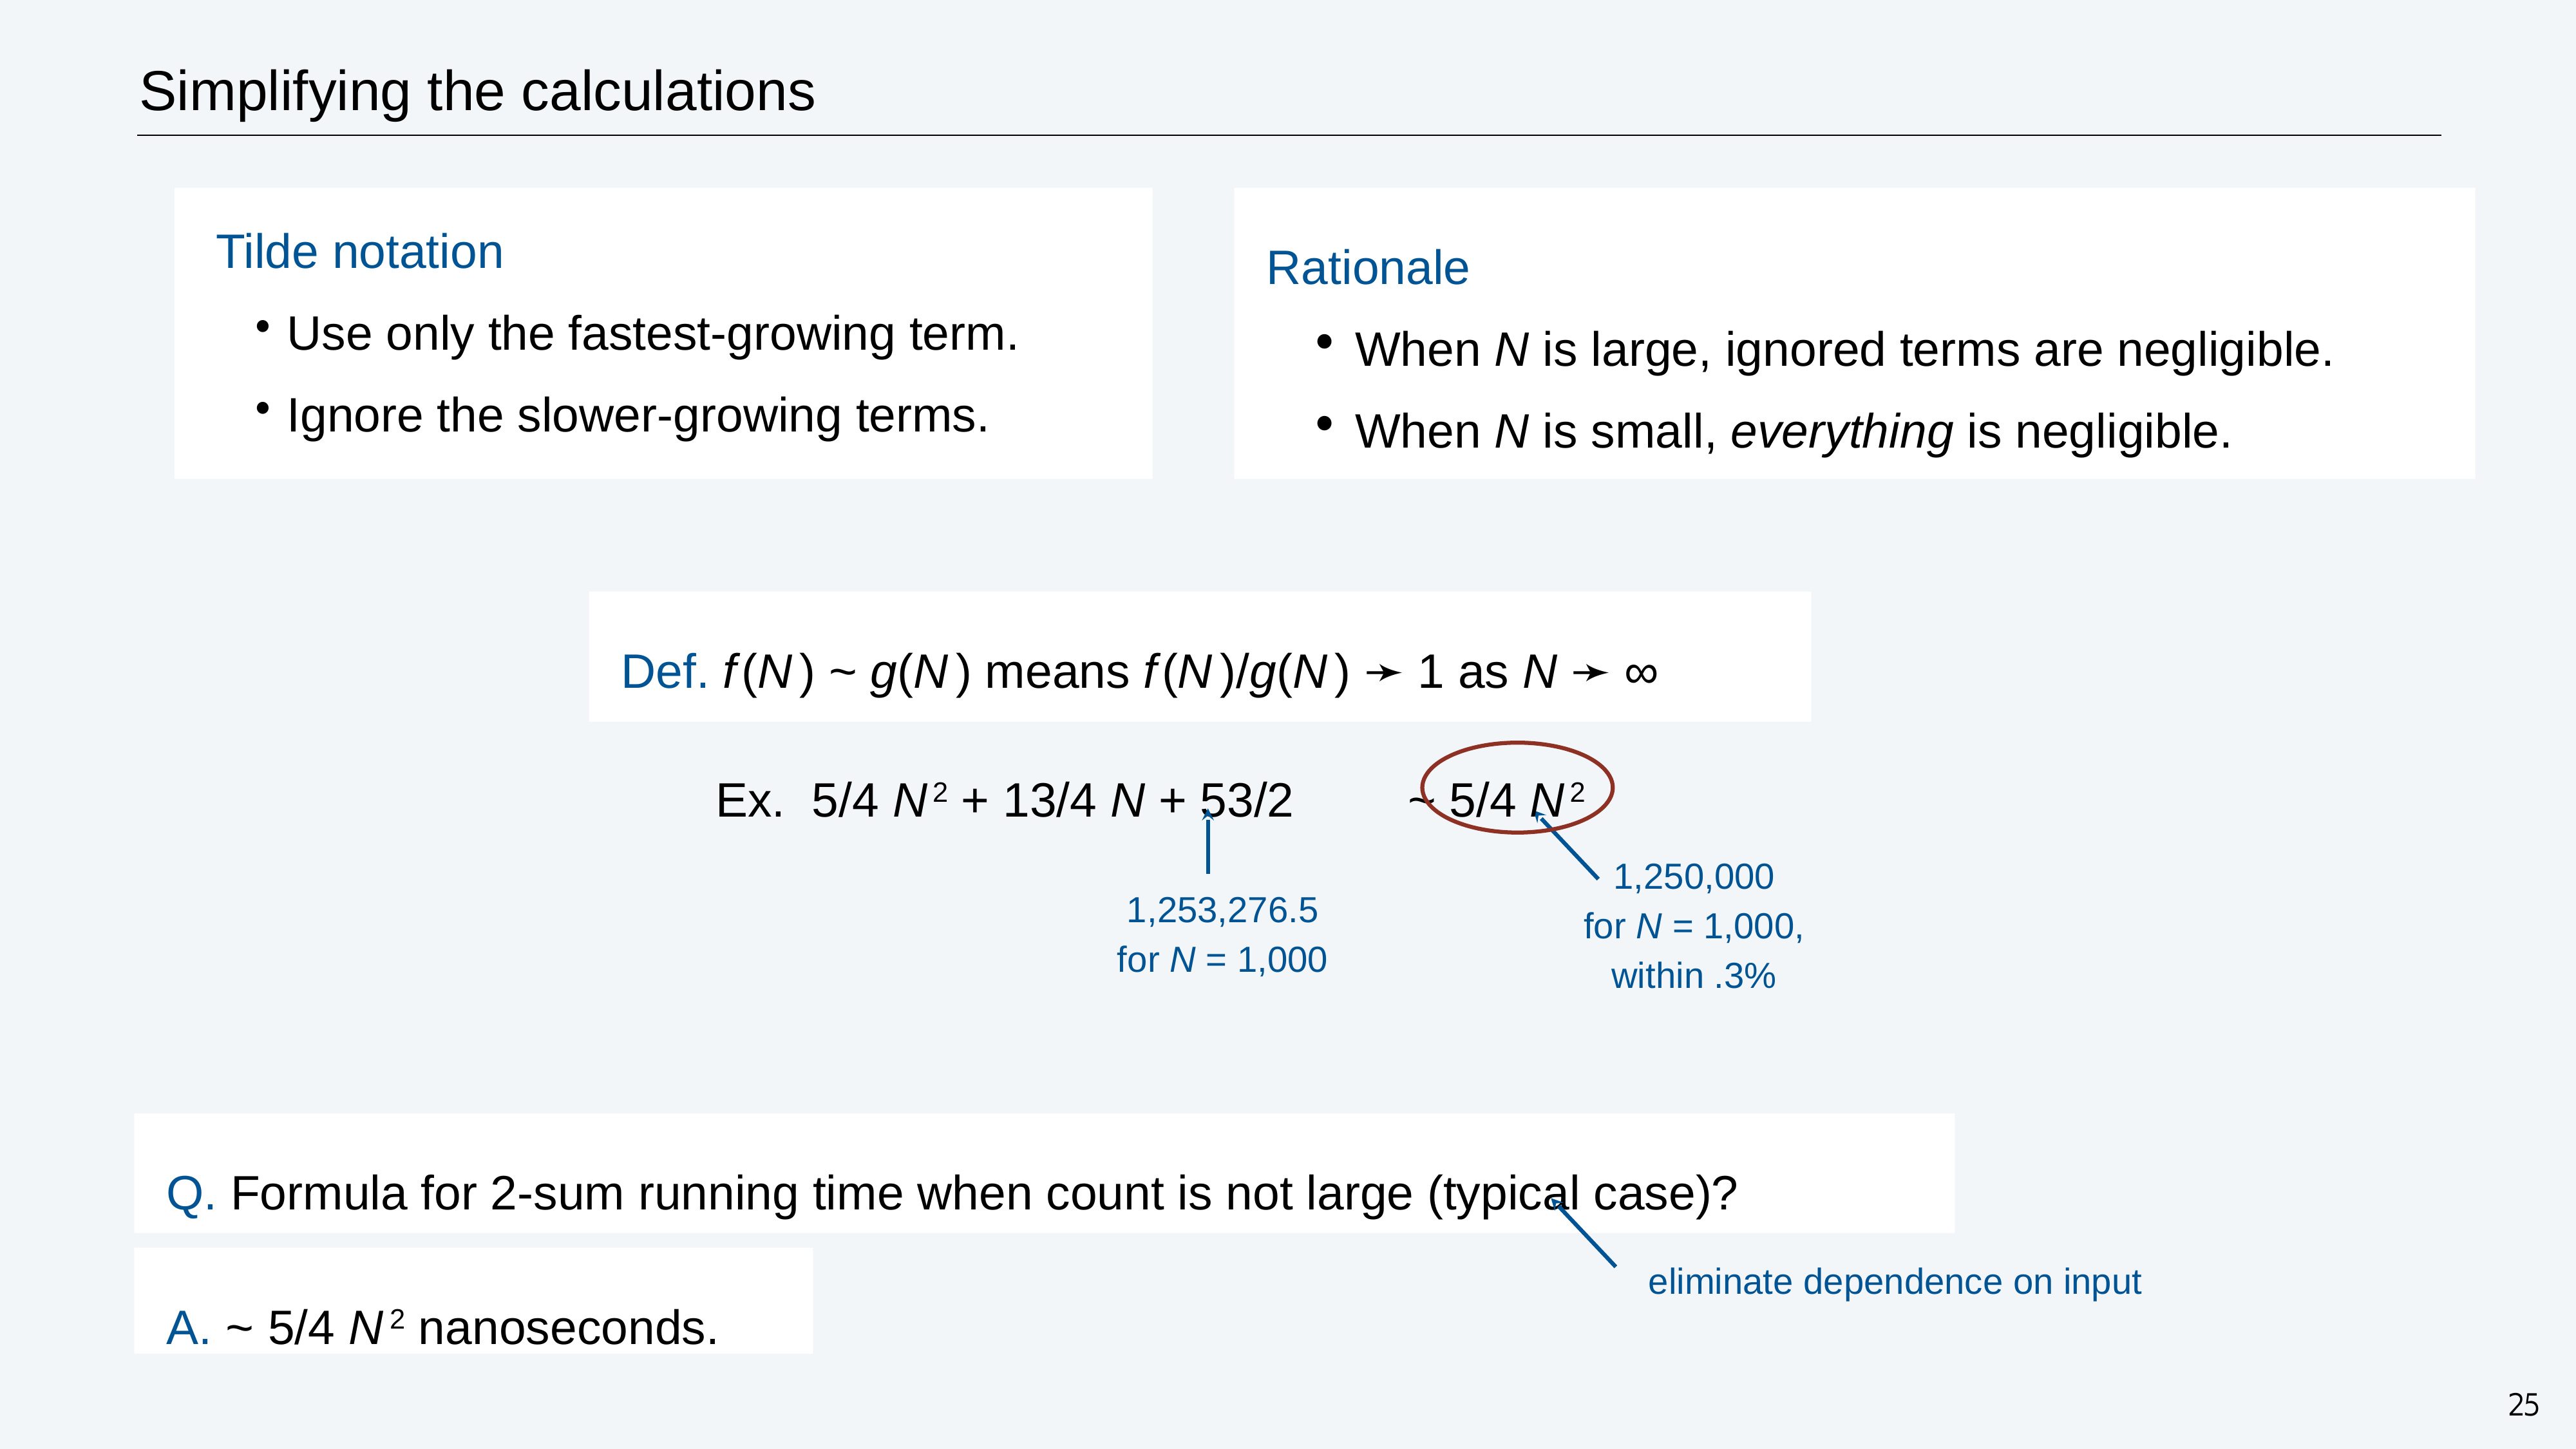

# Simplifying the calculations
Tilde notation
Use only the fastest-growing term.
Ignore the slower-growing terms.
Rationale
When N is large, ignored terms are negligible.
When N is small, everything is negligible.
Def. f(N) ~ g(N) means f(N)/g(N) ➛ 1 as N ➛ ∞

Ex.  5/4 N2 + 13/4 N + 53/2
~ 5/4 N2

1,253,276.5
for N = 1,000

1,250,000
for N = 1,000,
within .3%
Q. Formula for 2-sum running time when count is not large (typical case)?

eliminate dependence on input
A. ~5/4 N2 nanoseconds.
25